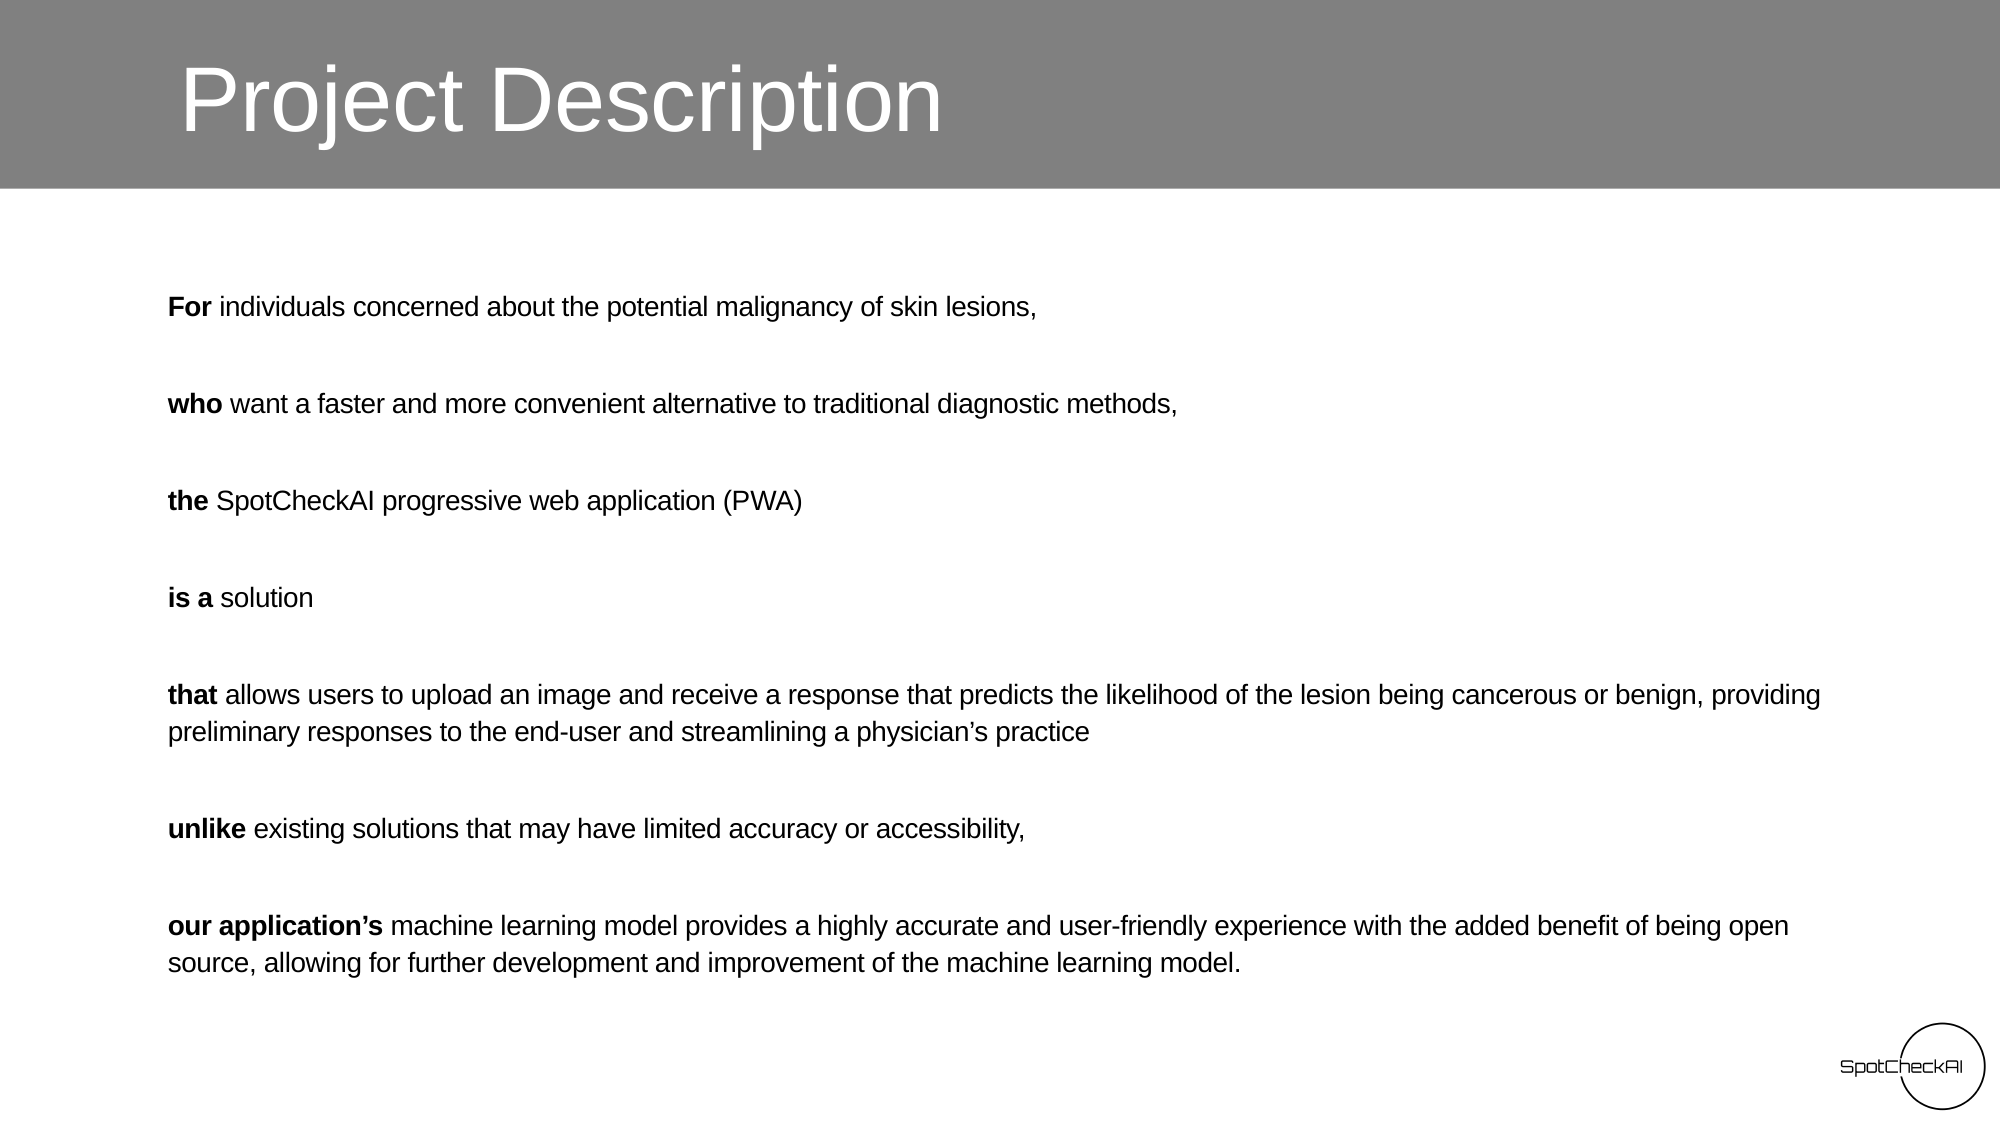

# Project Description
For individuals concerned about the potential malignancy of skin lesions,

who want a faster and more convenient alternative to traditional diagnostic methods,

the SpotCheckAI progressive web application (PWA)

is a solution

that allows users to upload an image and receive a response that predicts the likelihood of the lesion being cancerous or benign, providing preliminary responses to the end-user and streamlining a physician’s practice

unlike existing solutions that may have limited accuracy or accessibility,

our application’s machine learning model provides a highly accurate and user-friendly experience with the added benefit of being open source, allowing for further development and improvement of the machine learning model.